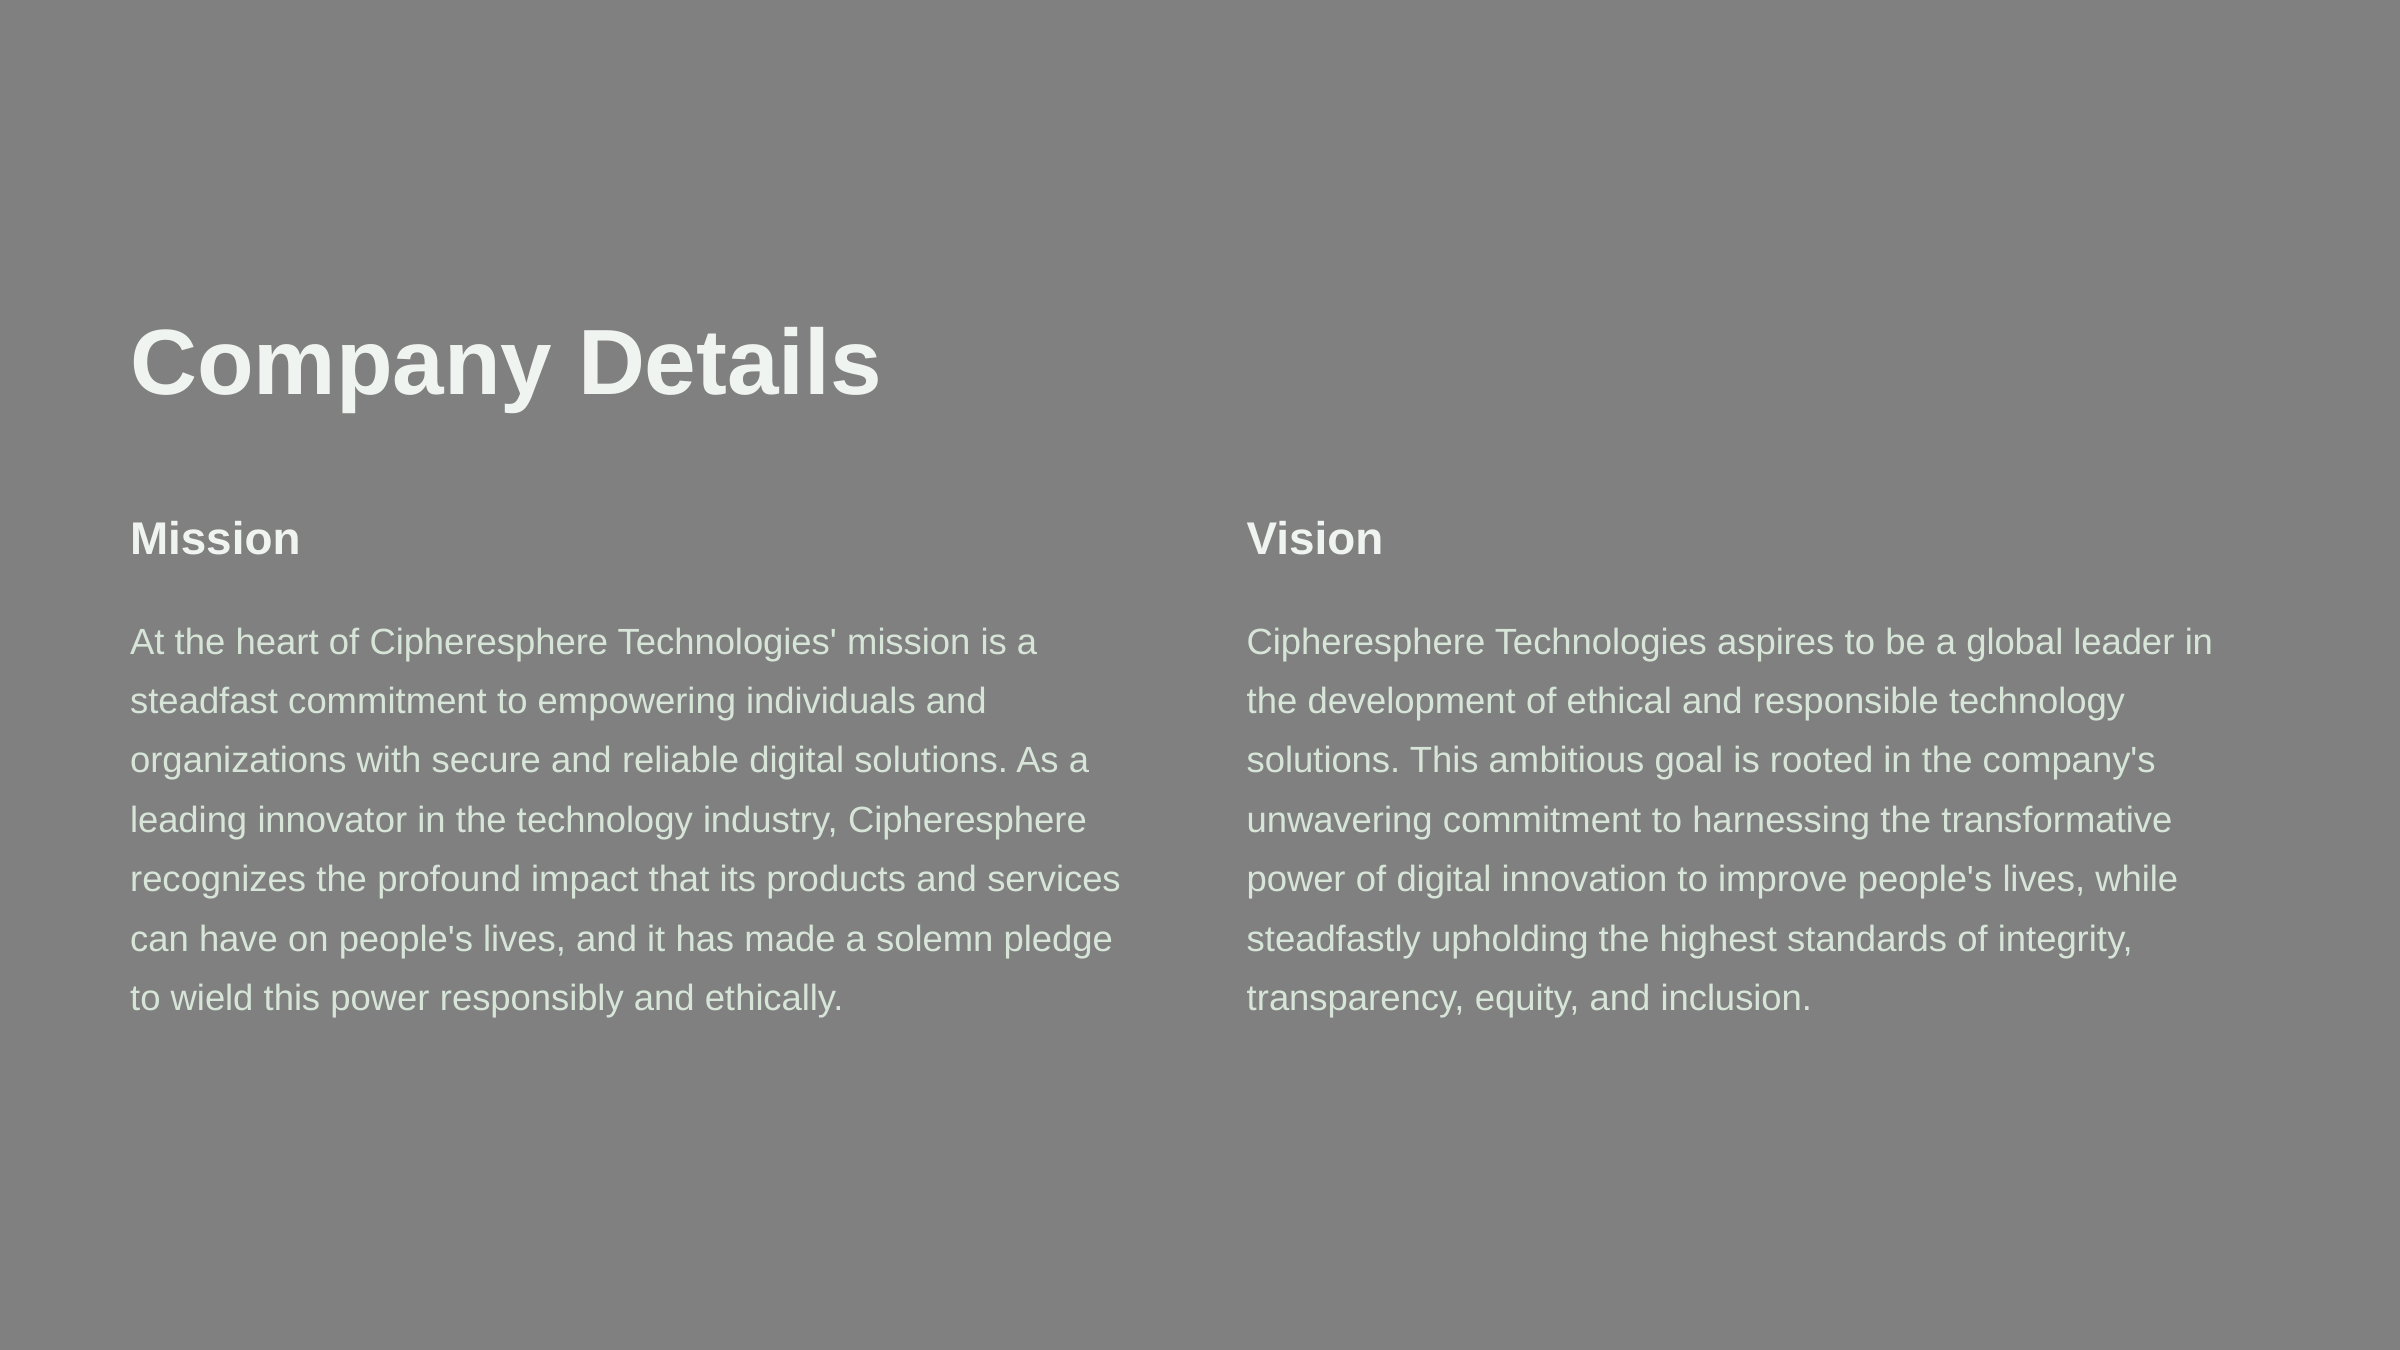

Company Details
Mission
Vision
At the heart of Cipheresphere Technologies' mission is a steadfast commitment to empowering individuals and organizations with secure and reliable digital solutions. As a leading innovator in the technology industry, Cipheresphere recognizes the profound impact that its products and services can have on people's lives, and it has made a solemn pledge to wield this power responsibly and ethically.
Cipheresphere Technologies aspires to be a global leader in the development of ethical and responsible technology solutions. This ambitious goal is rooted in the company's unwavering commitment to harnessing the transformative power of digital innovation to improve people's lives, while steadfastly upholding the highest standards of integrity, transparency, equity, and inclusion.